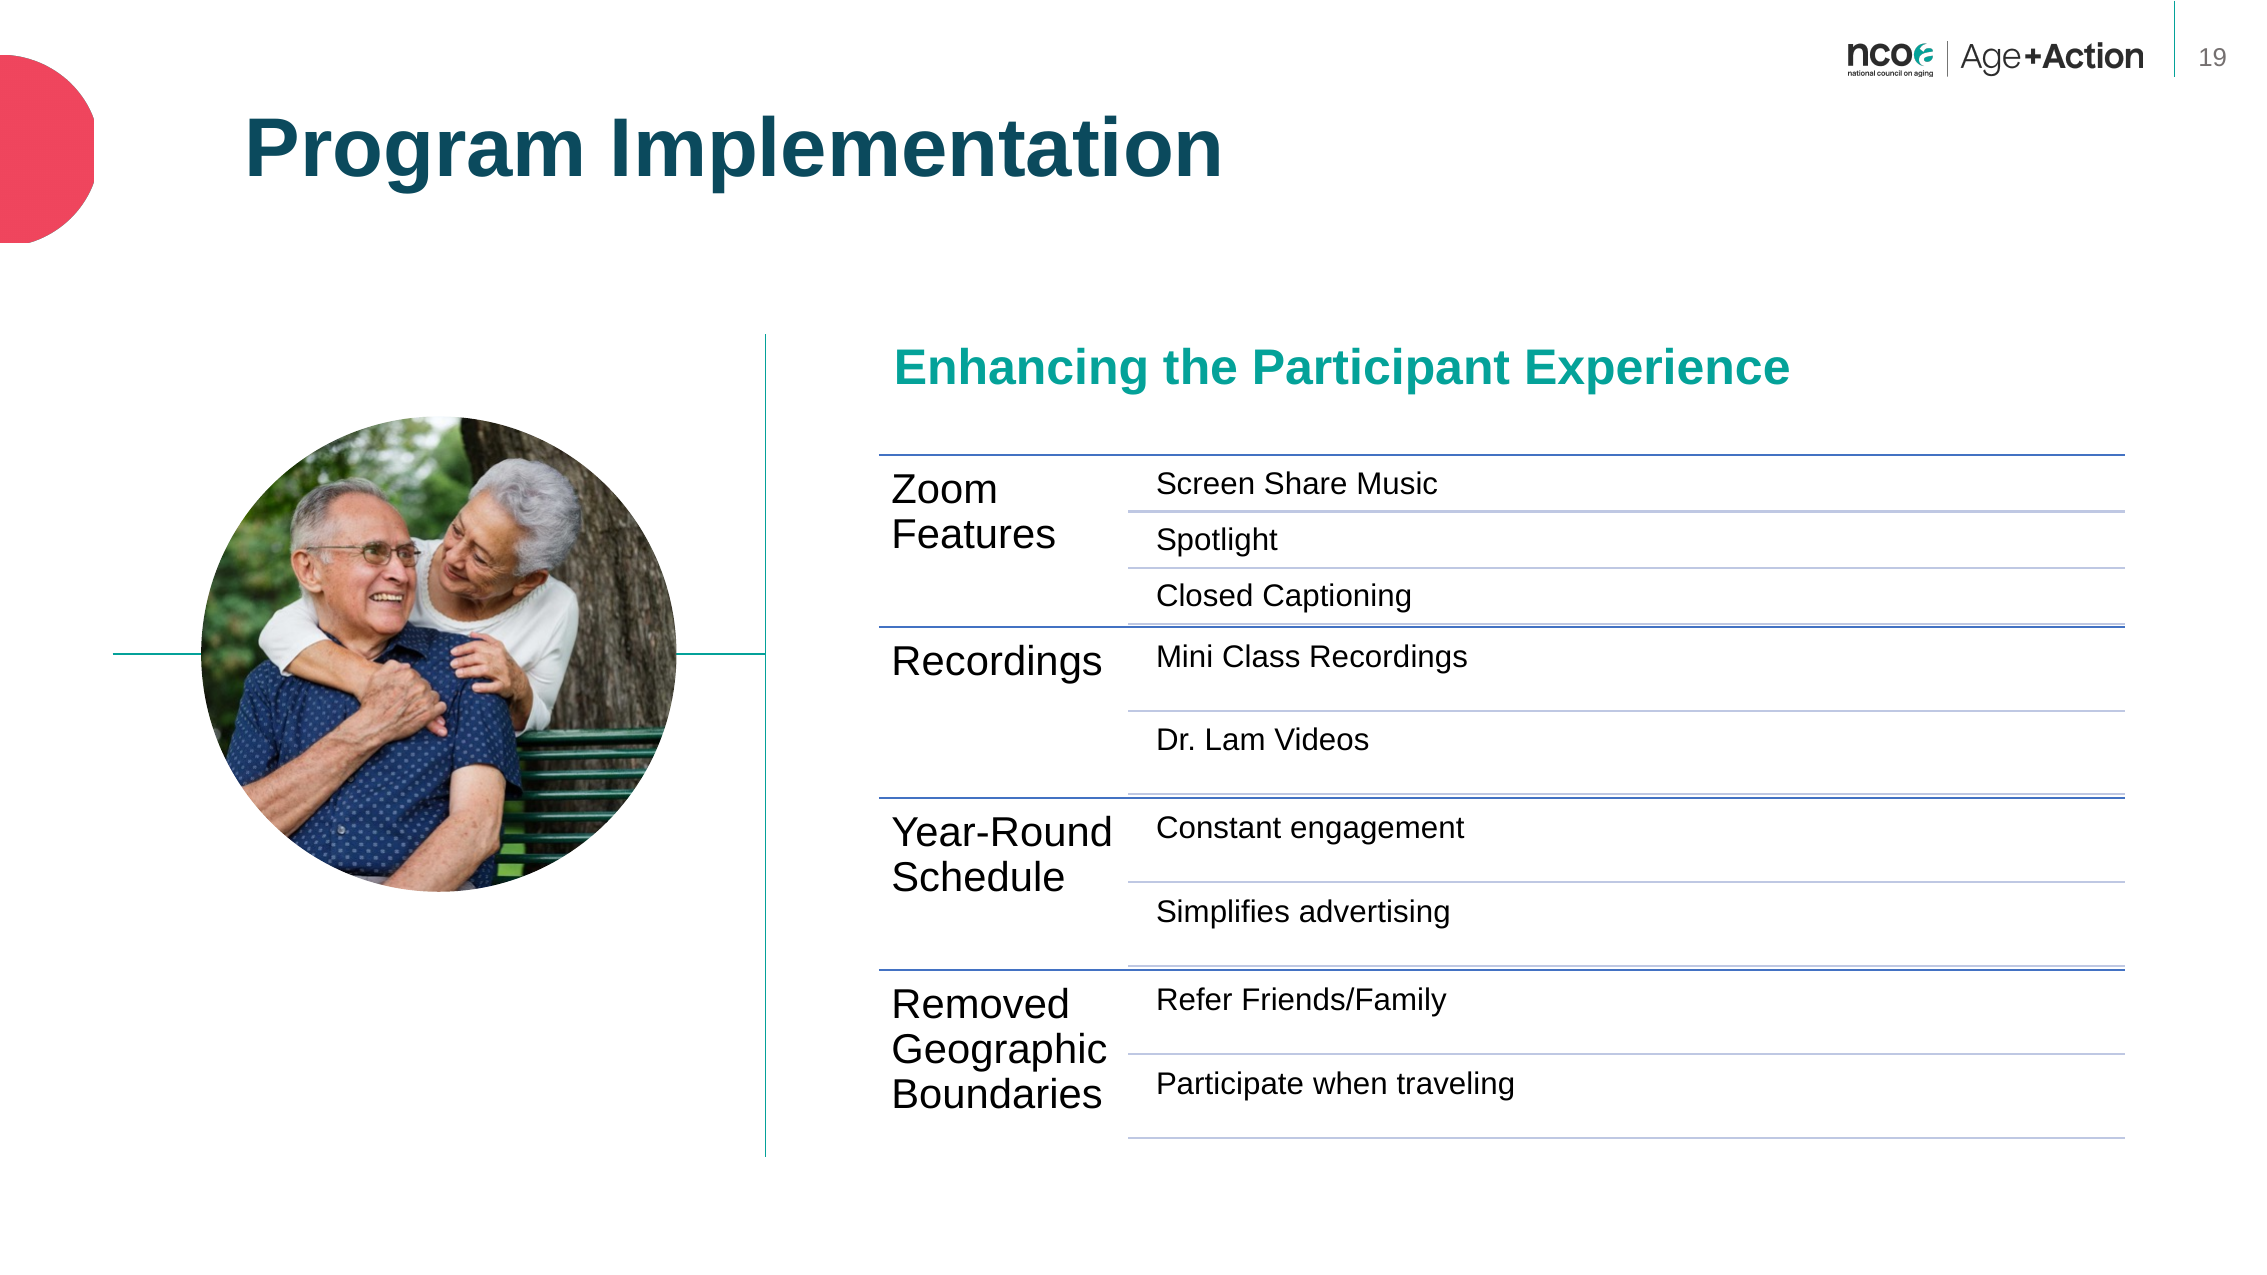

Program Implementation
Enhancing the Participant Experience

Zoom Features

Screen Share Music

Spotlight

Closed Captioning

Recordings

Mini Class Recordings

Dr. Lam Videos

Year-Round Schedule

Constant engagement

Simplifies advertising

Removed Geographic Boundaries

Refer Friends/Family

Participate when traveling